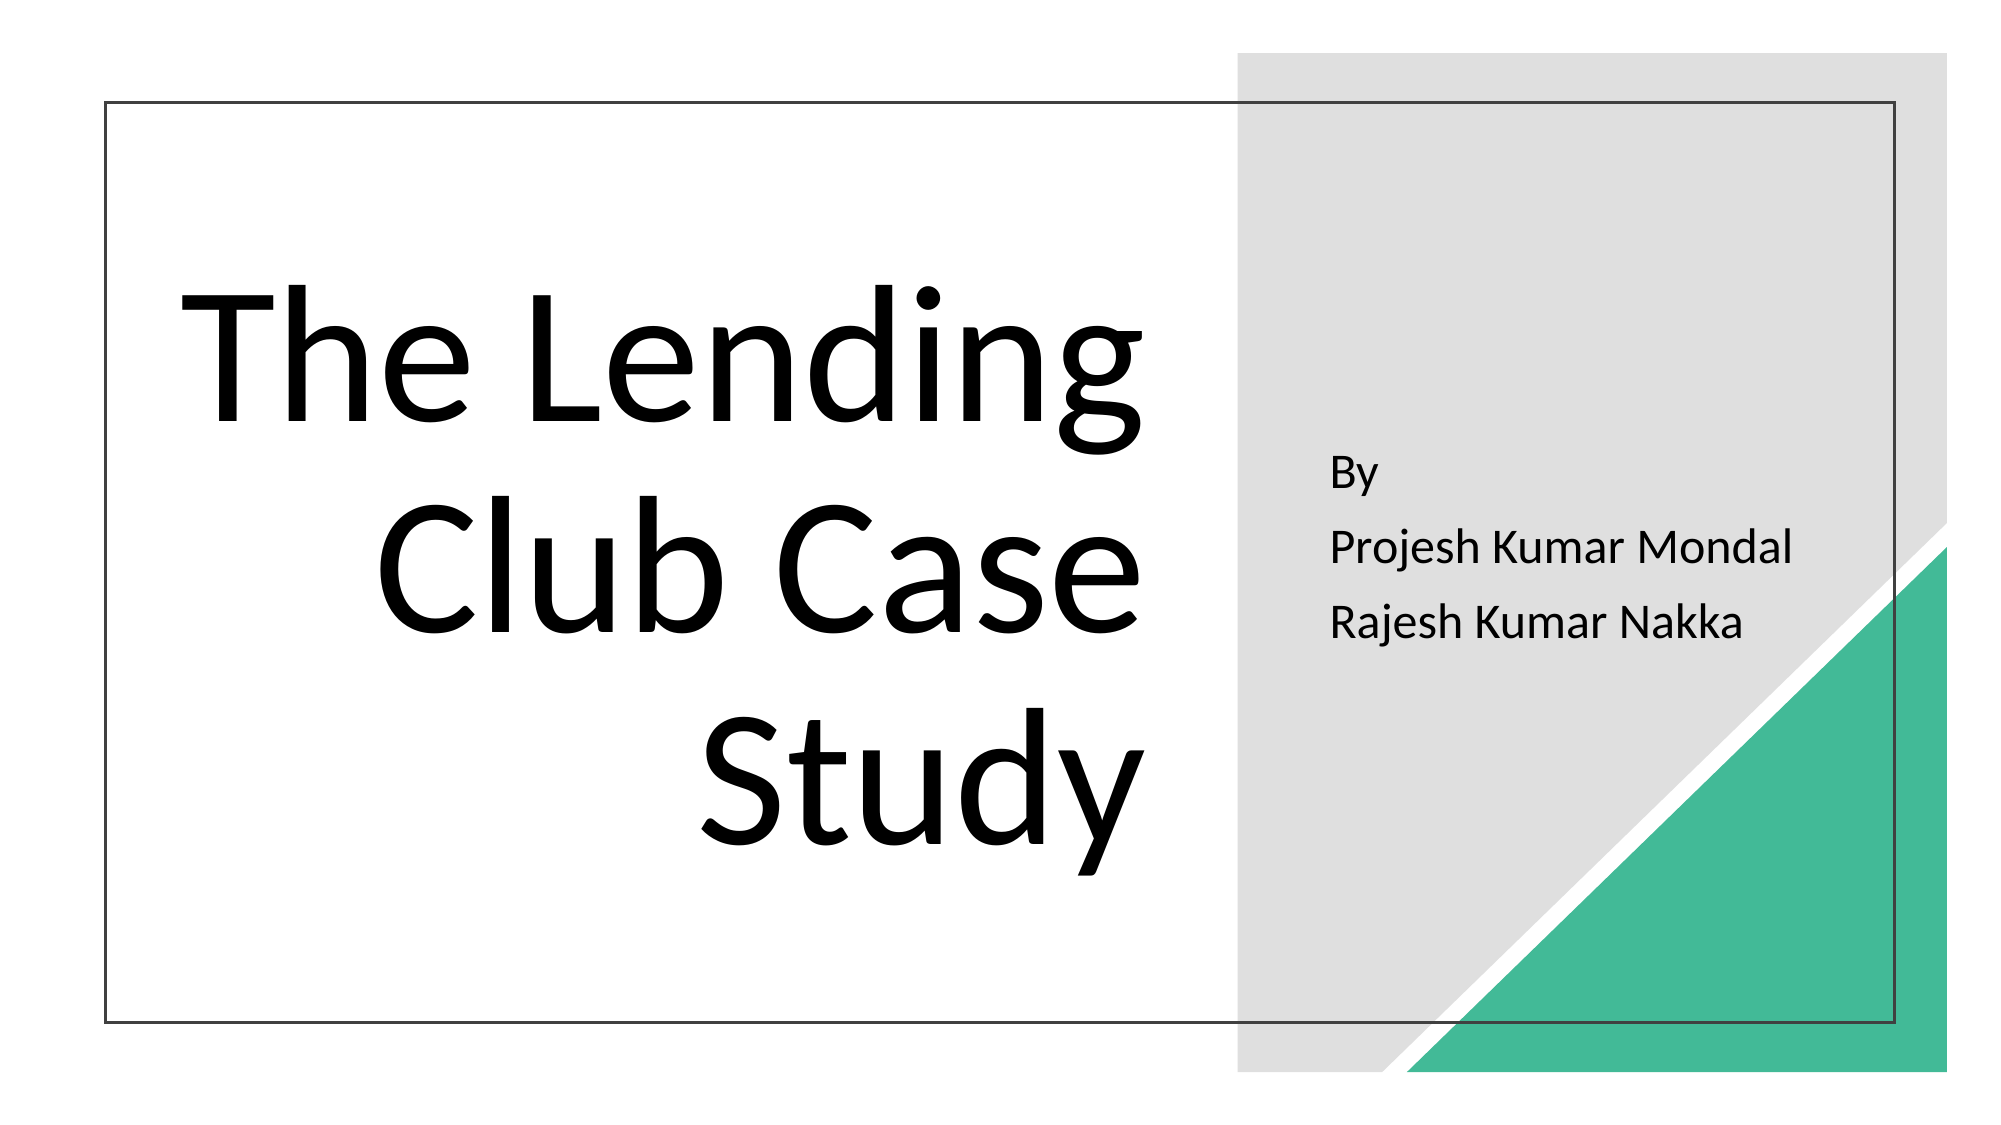

# The Lending Club Case Study
By
Projesh Kumar Mondal
Rajesh Kumar Nakka